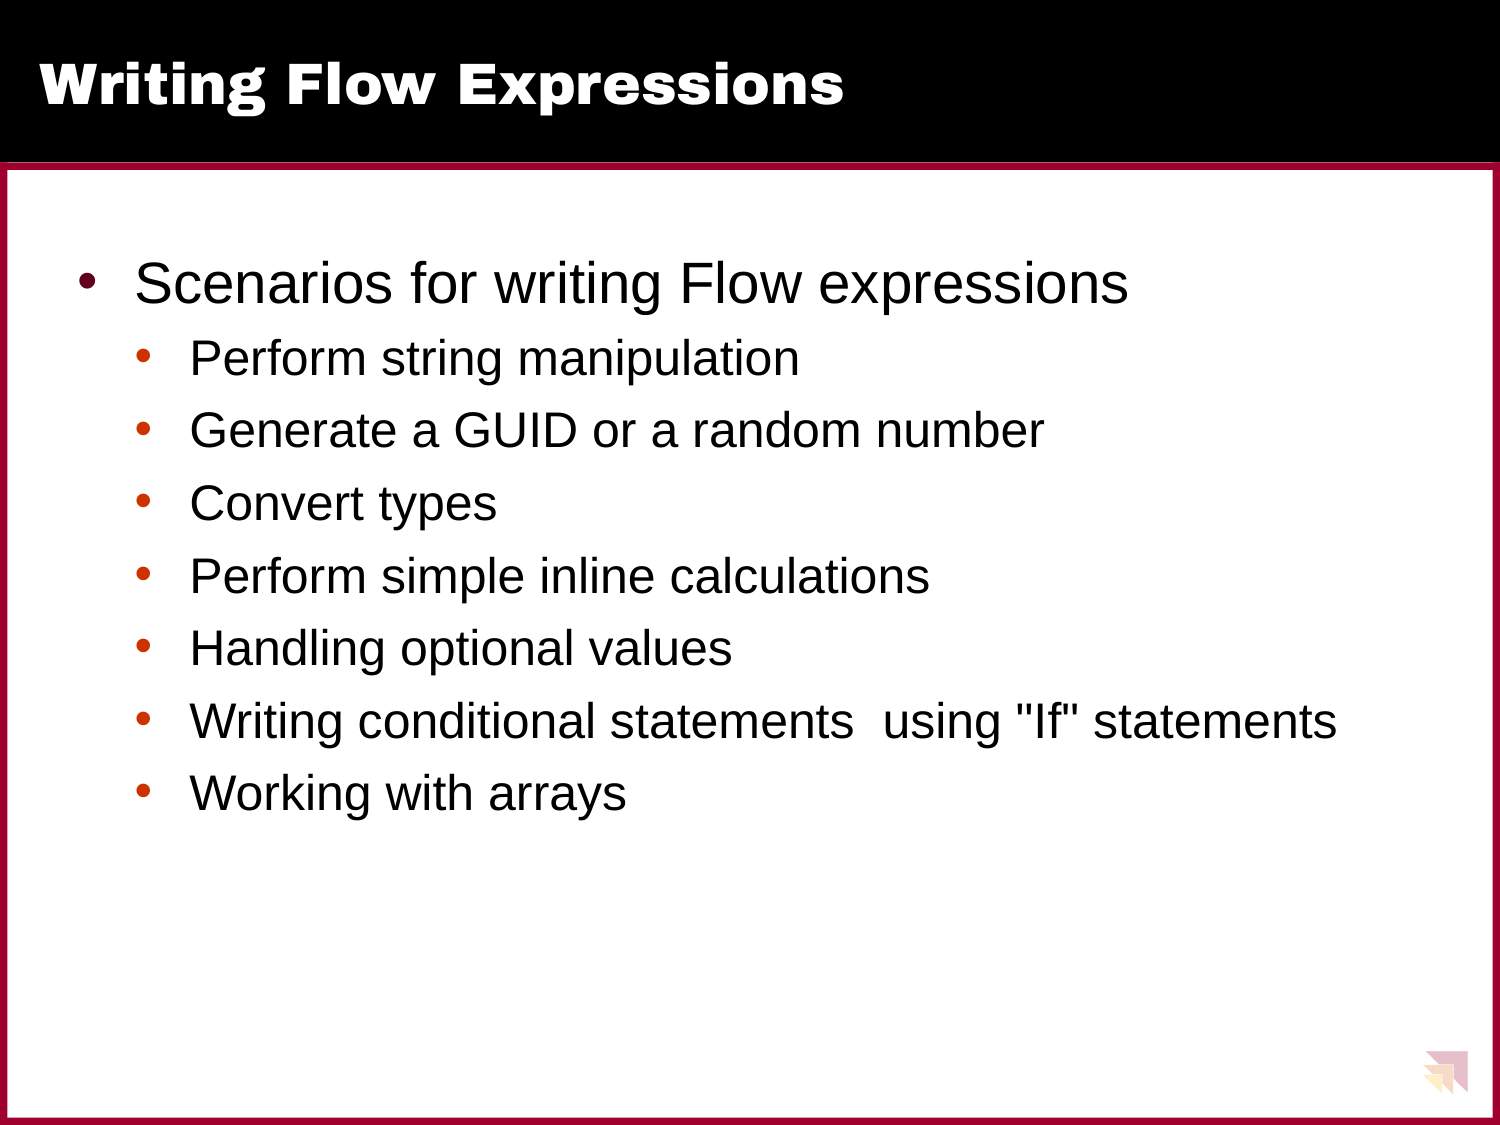

# Writing Flow Expressions
Scenarios for writing Flow expressions
Perform string manipulation
Generate a GUID or a random number
Convert types
Perform simple inline calculations
Handling optional values
Writing conditional statements  using "If" statements
Working with arrays